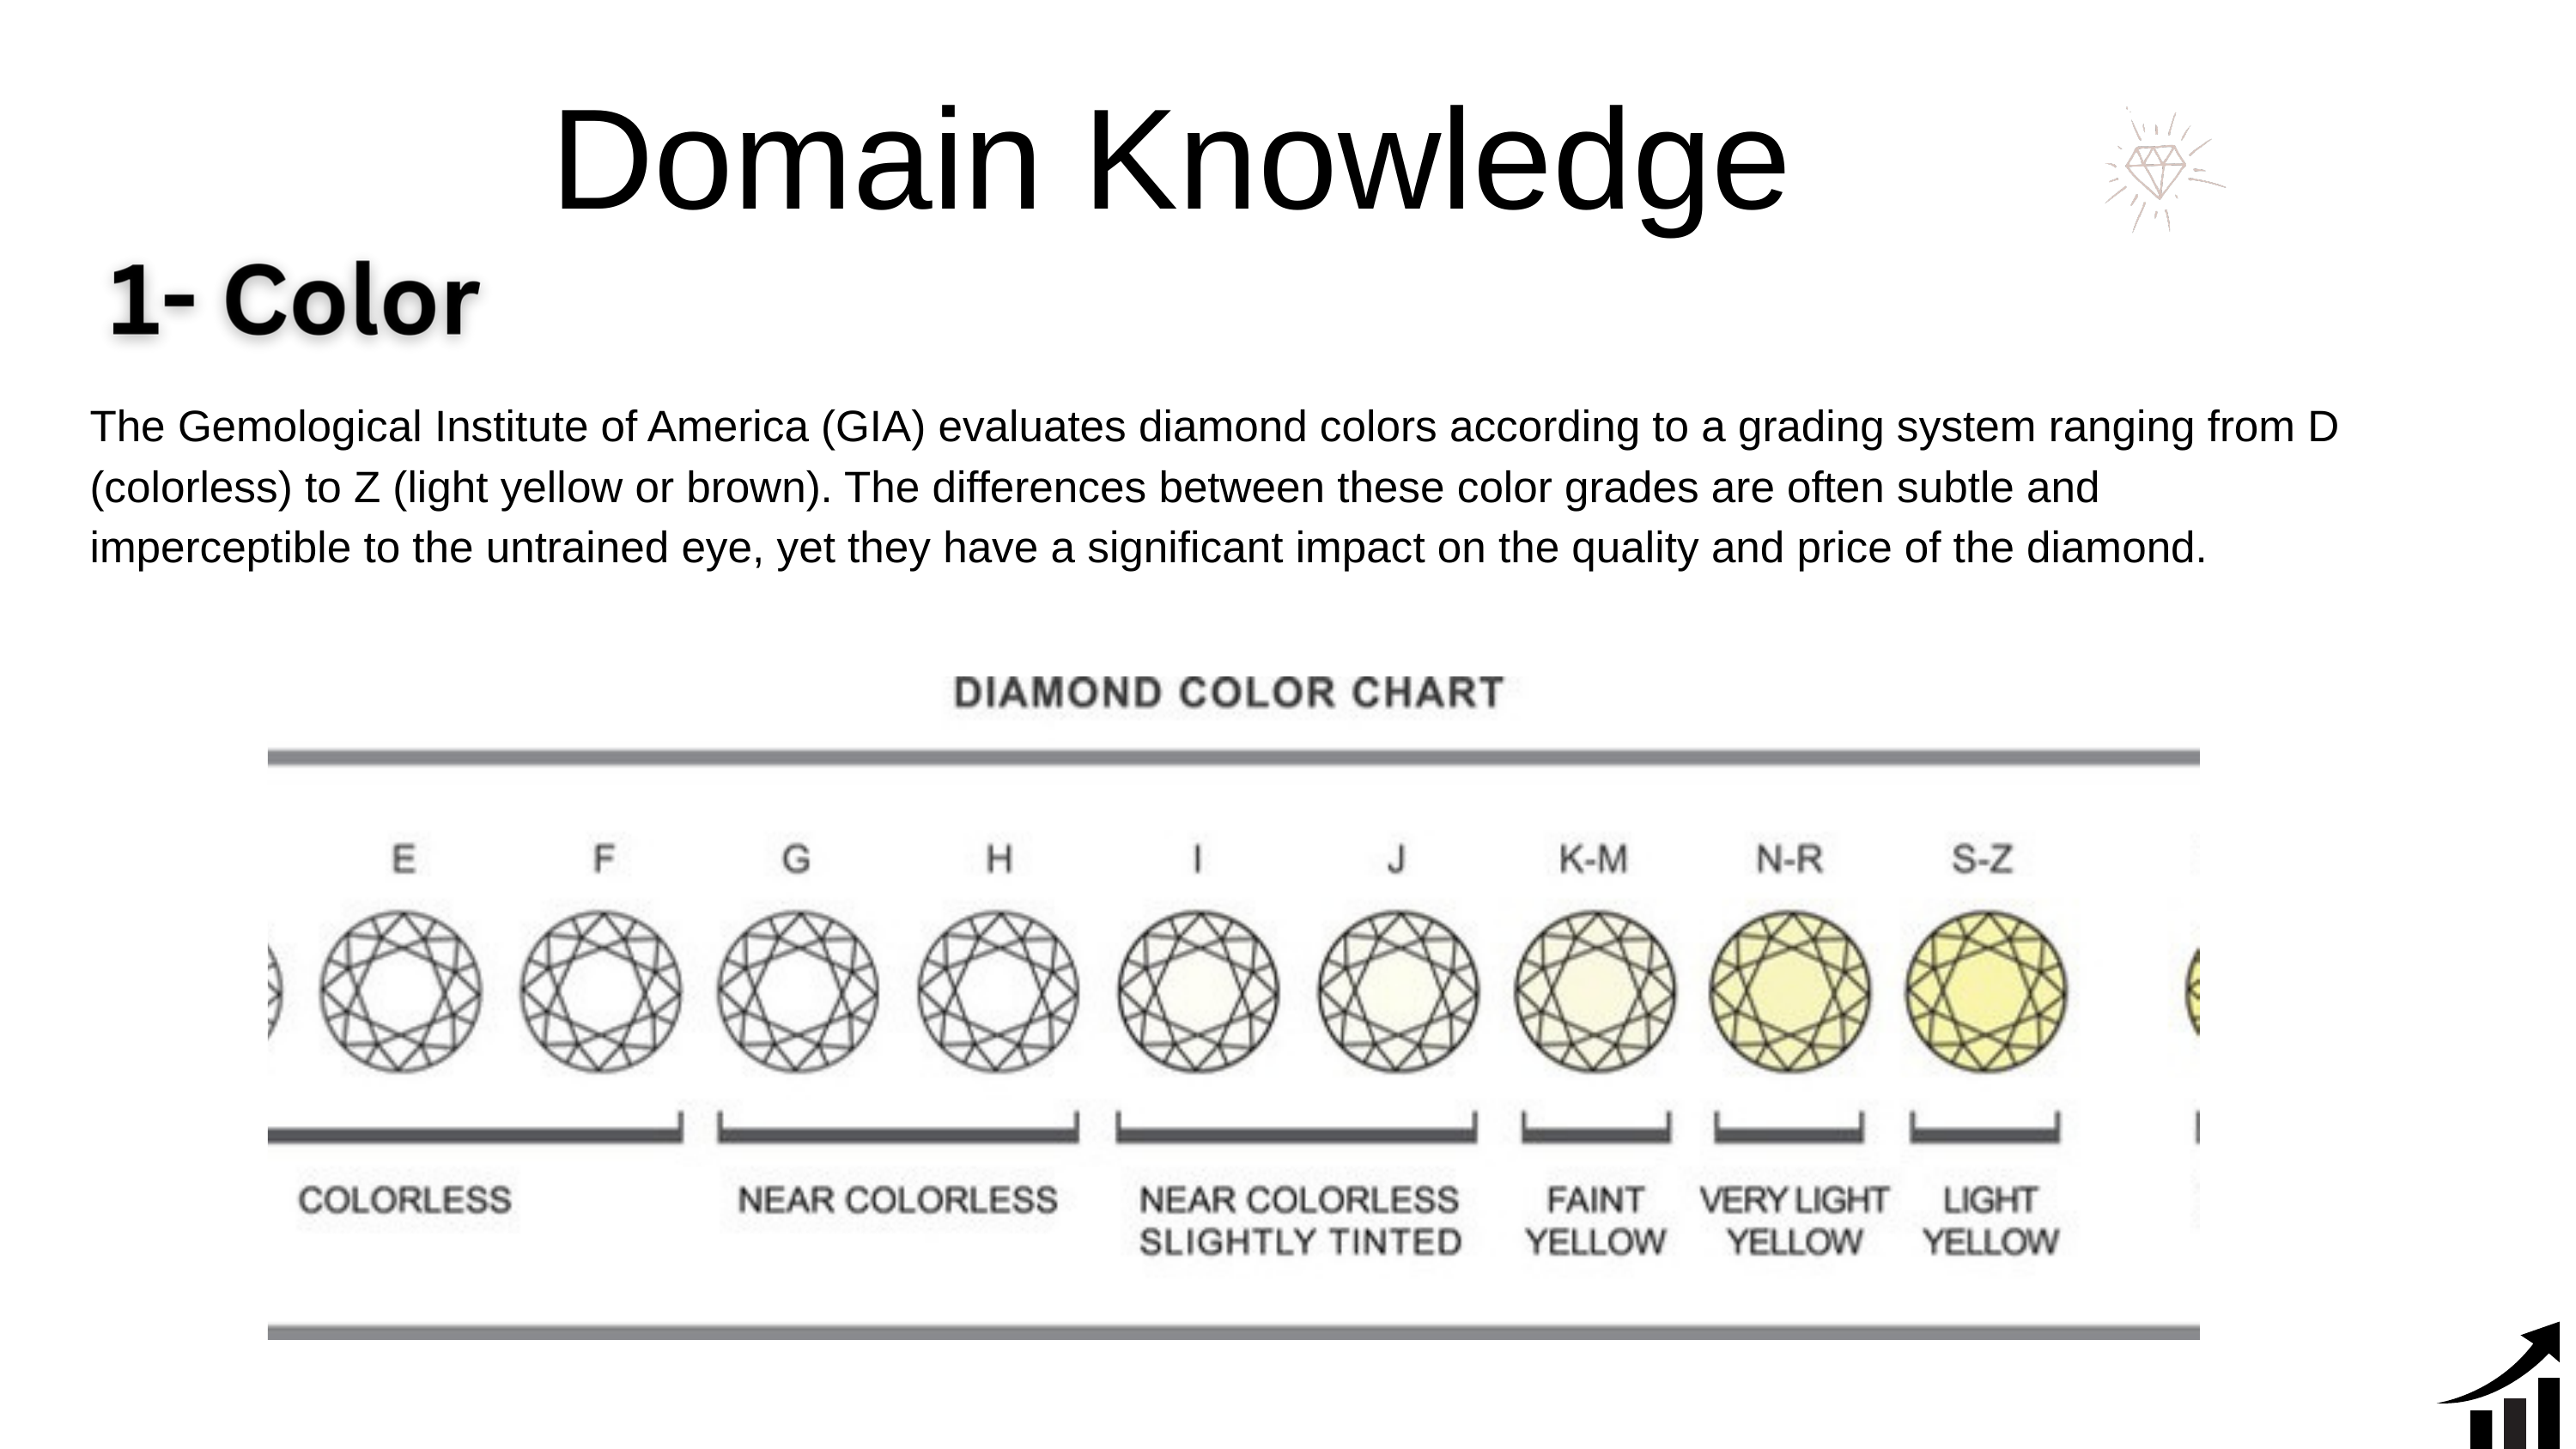

Domain Knowledge

The Gemological Institute of America (GIA) evaluates diamond colors according to a grading system ranging from D (colorless) to Z (light yellow or brown). The differences between these color grades are often subtle and imperceptible to the untrained eye, yet they have a significant impact on the quality and price of the diamond.